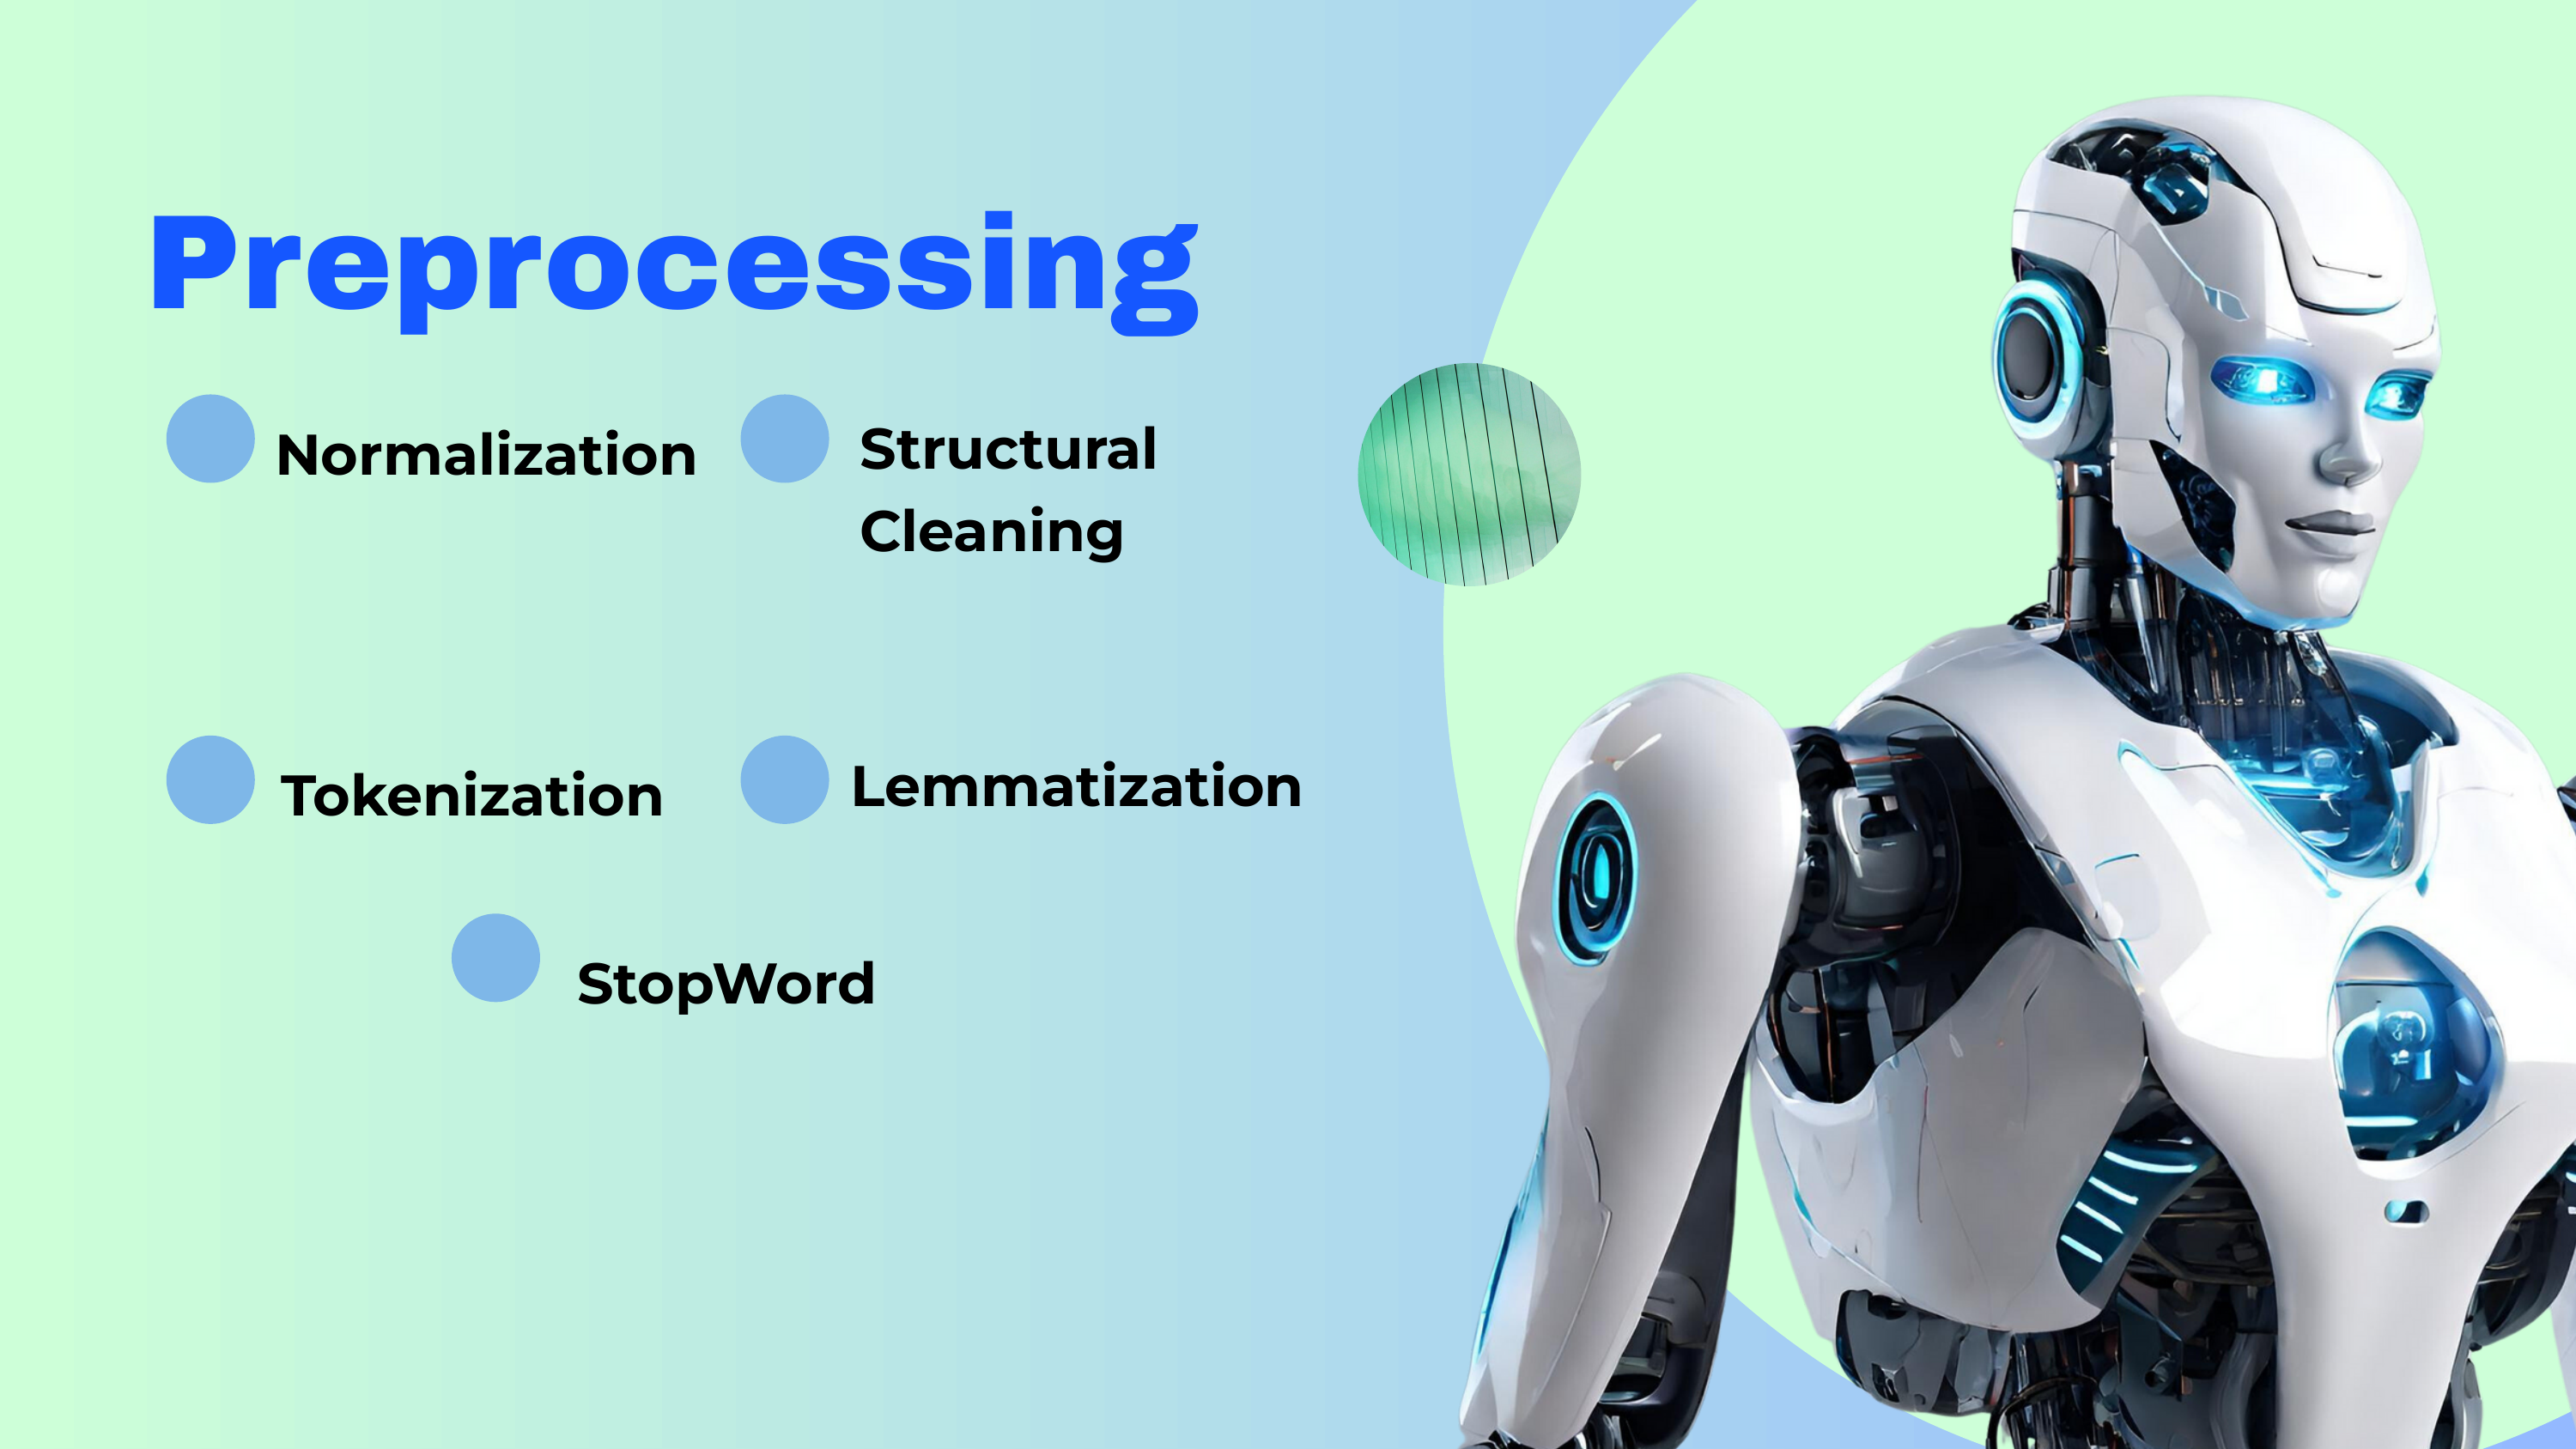

Preprocessing

Structural Cleaning
Normalization
Tokenization
Lemmatization

StopWord